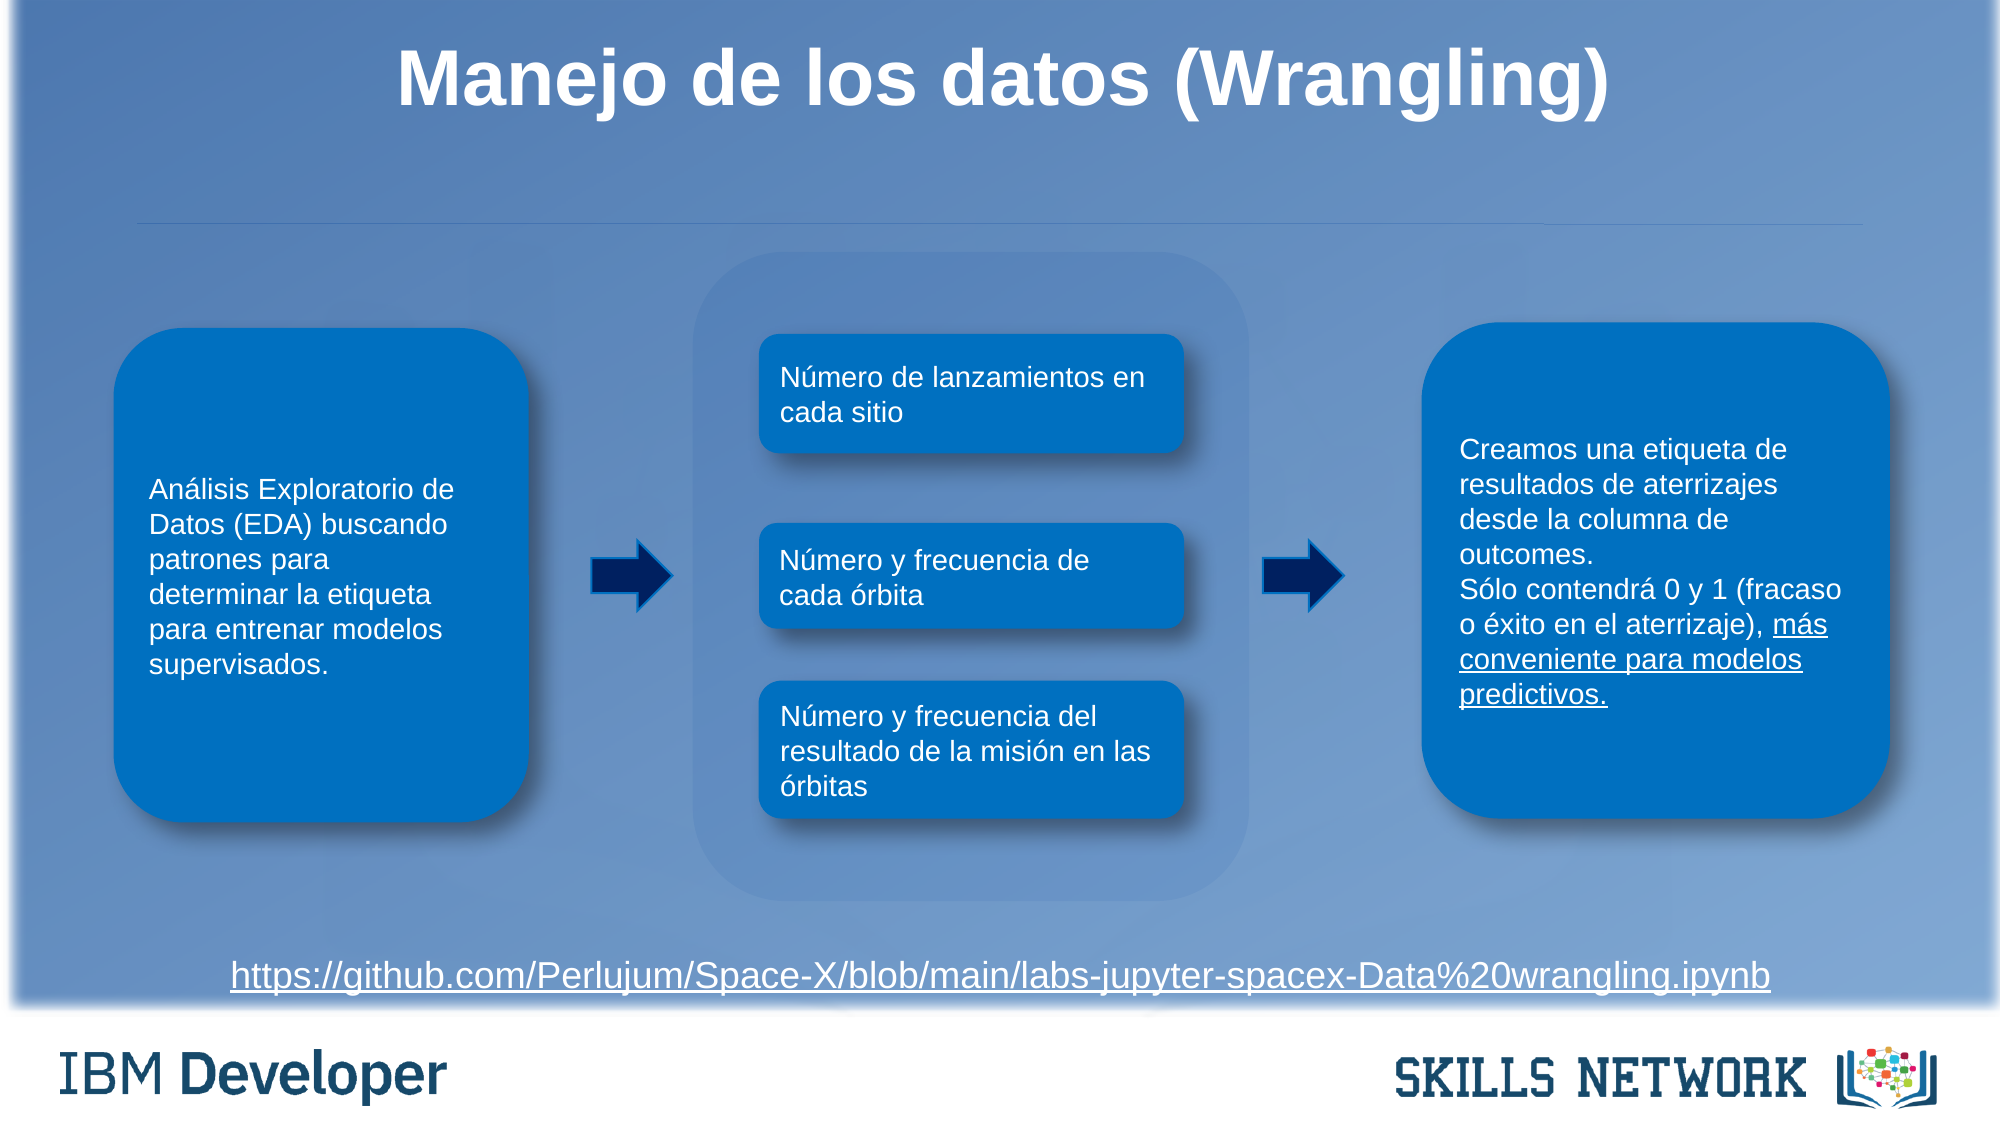

# Manejo de los datos (Wrangling)

Creamos una etiqueta de resultados de aterrizajes desde la columna de outcomes.
Sólo contendrá 0 y 1 (fracaso o éxito en el aterrizaje), más conveniente para modelos predictivos.
Análisis Exploratorio de Datos (EDA) buscando patrones para determinar la etiqueta para entrenar modelos supervisados.
Número de lanzamientos en cada sitio
Número y frecuencia de cada órbita

Número y frecuencia del resultado de la misión en las órbitas
https://github.com/Perlujum/Space-X/blob/main/labs-jupyter-spacex-Data%20wrangling.ipynb